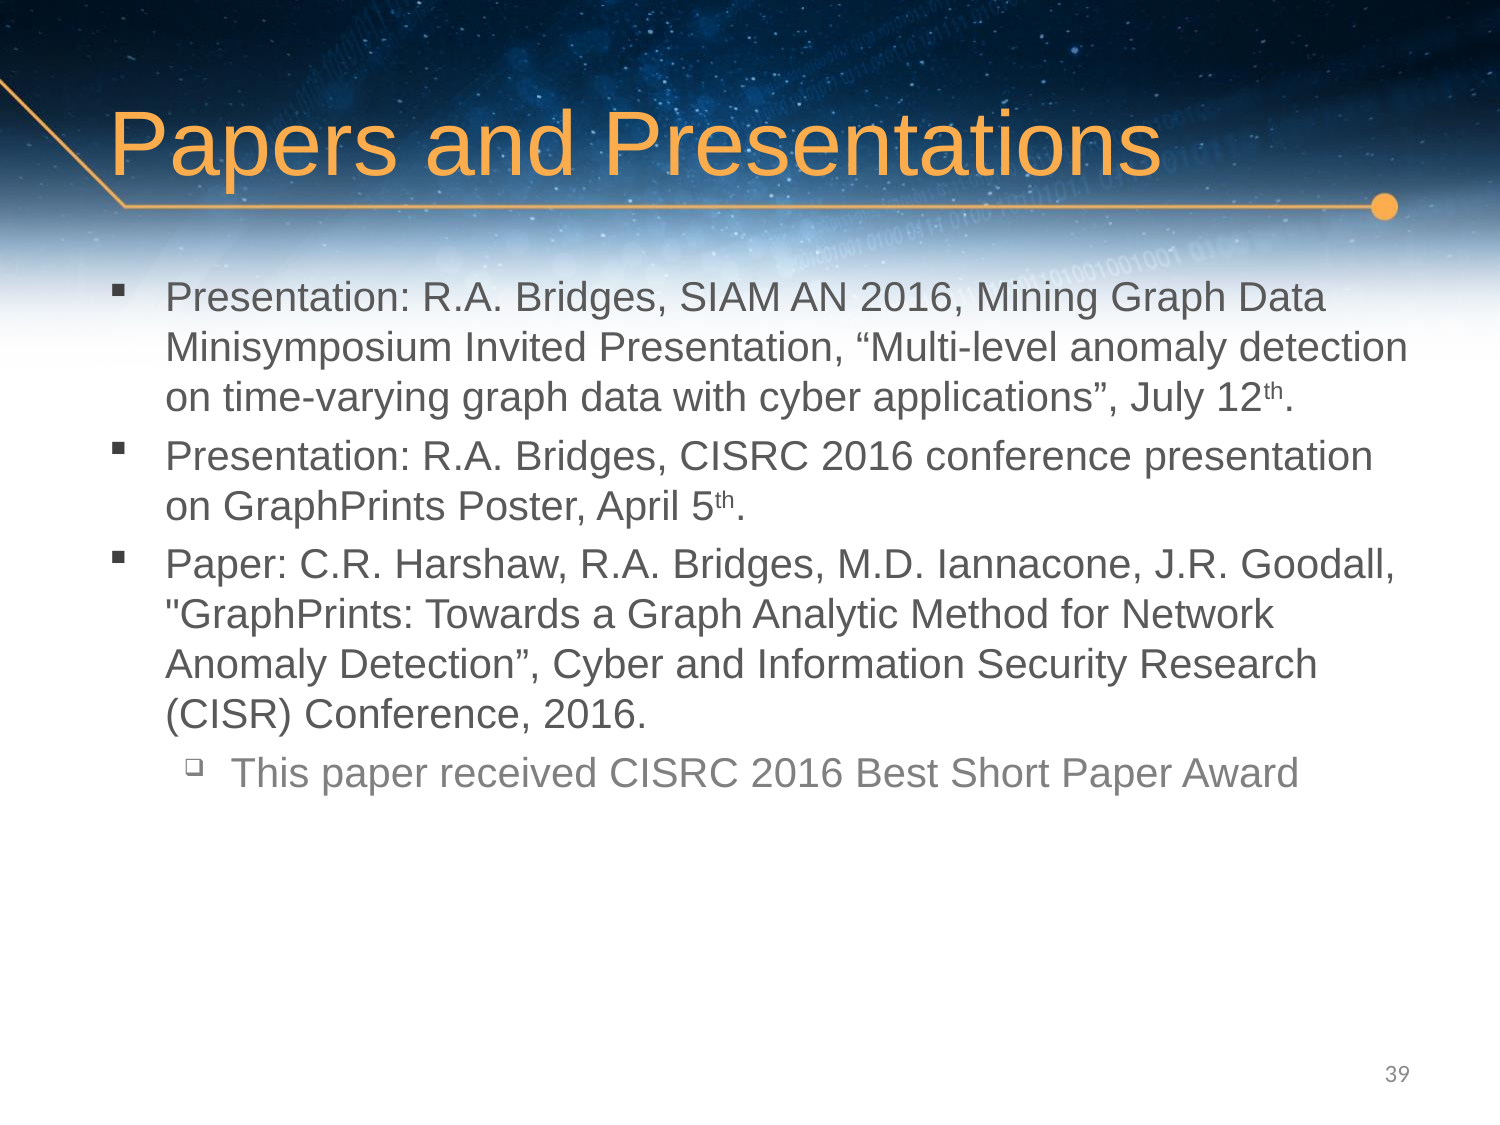

# Papers and Presentations
Presentation: R.A. Bridges, SIAM AN 2016, Mining Graph Data Minisymposium Invited Presentation, “Multi-level anomaly detection on time-varying graph data with cyber applications”, July 12th.
Presentation: R.A. Bridges, CISRC 2016 conference presentation on GraphPrints Poster, April 5th.
Paper: C.R. Harshaw, R.A. Bridges, M.D. Iannacone, J.R. Goodall, "GraphPrints: Towards a Graph Analytic Method for Network Anomaly Detection”, Cyber and Information Security Research (CISR) Conference, 2016.
This paper received CISRC 2016 Best Short Paper Award
39